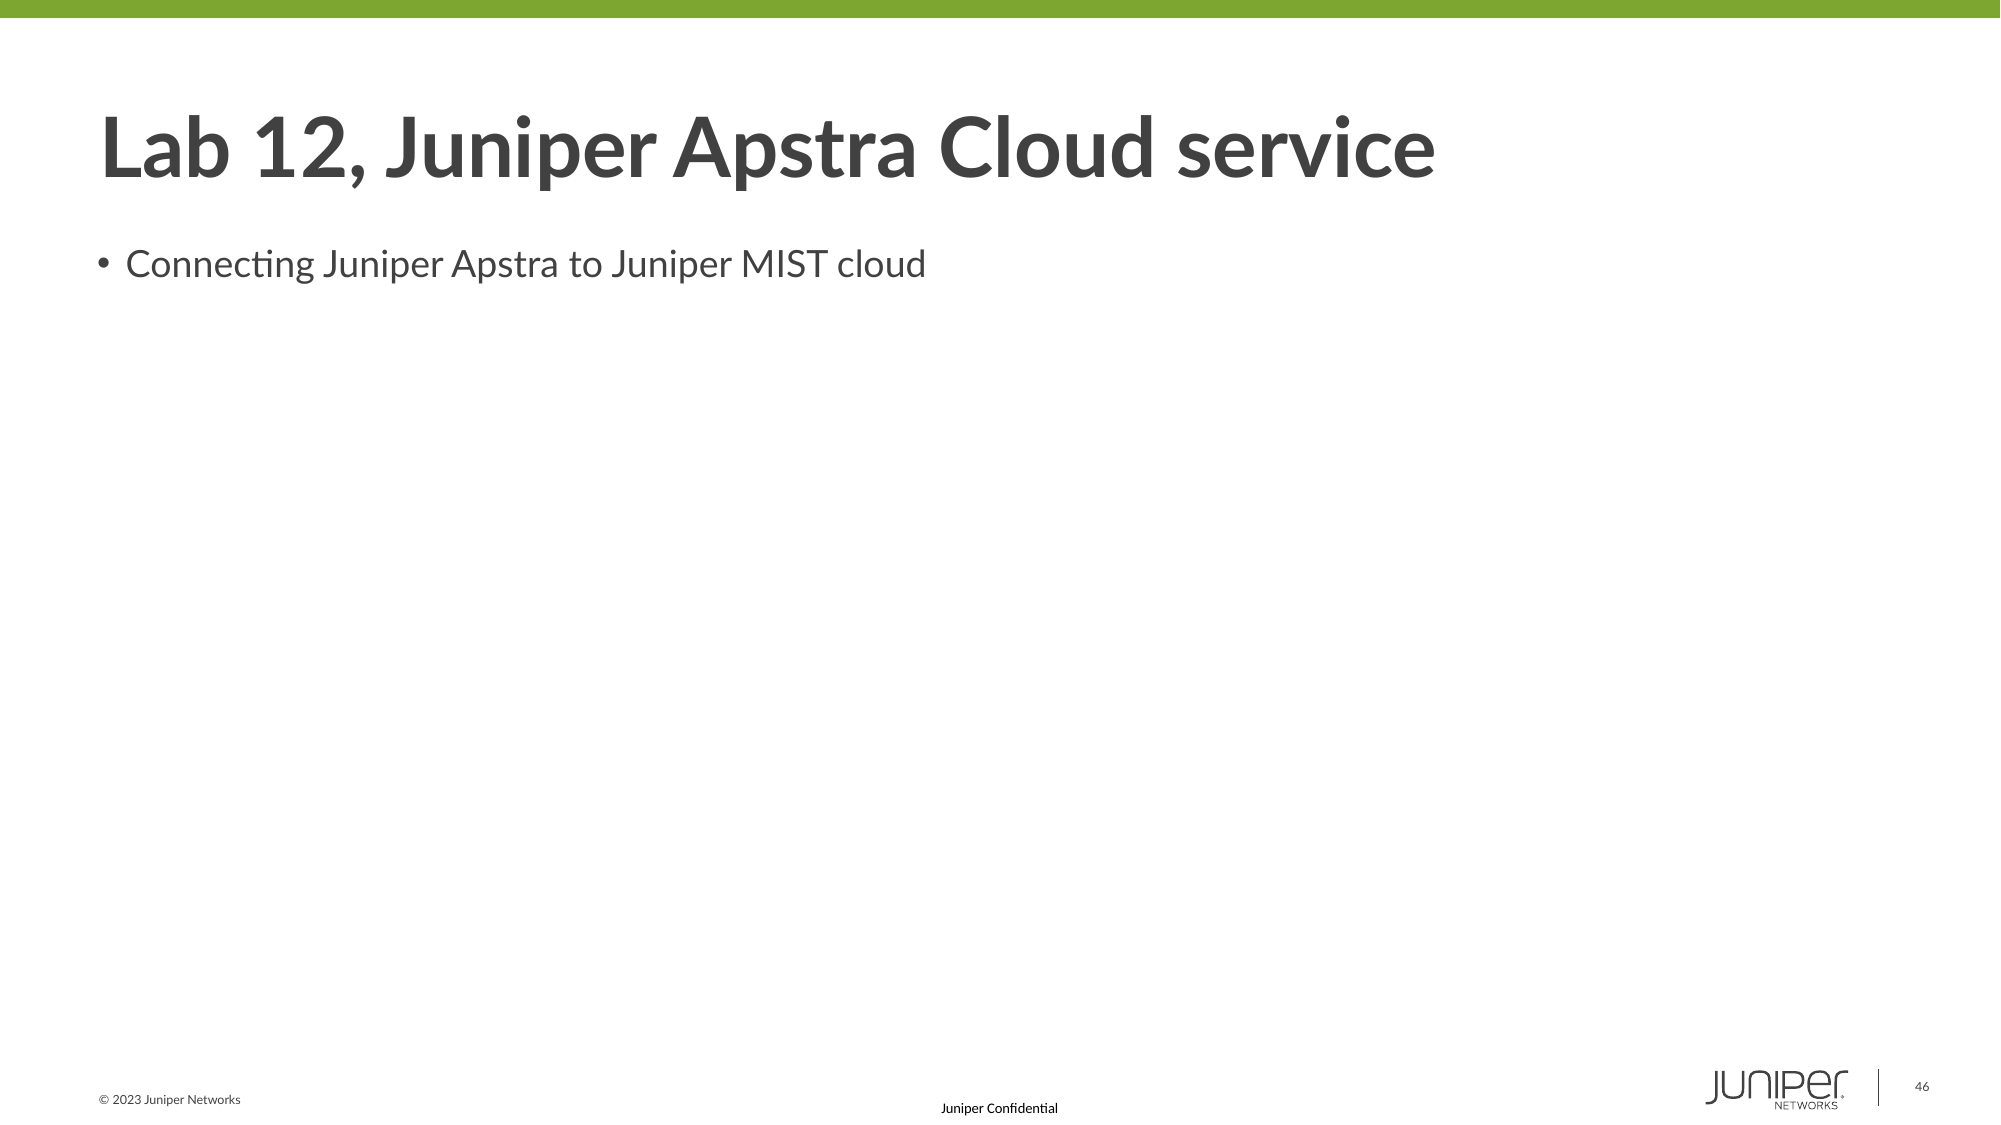

# Lab 12, Juniper Apstra Cloud service
Connecting Juniper Apstra to Juniper MIST cloud